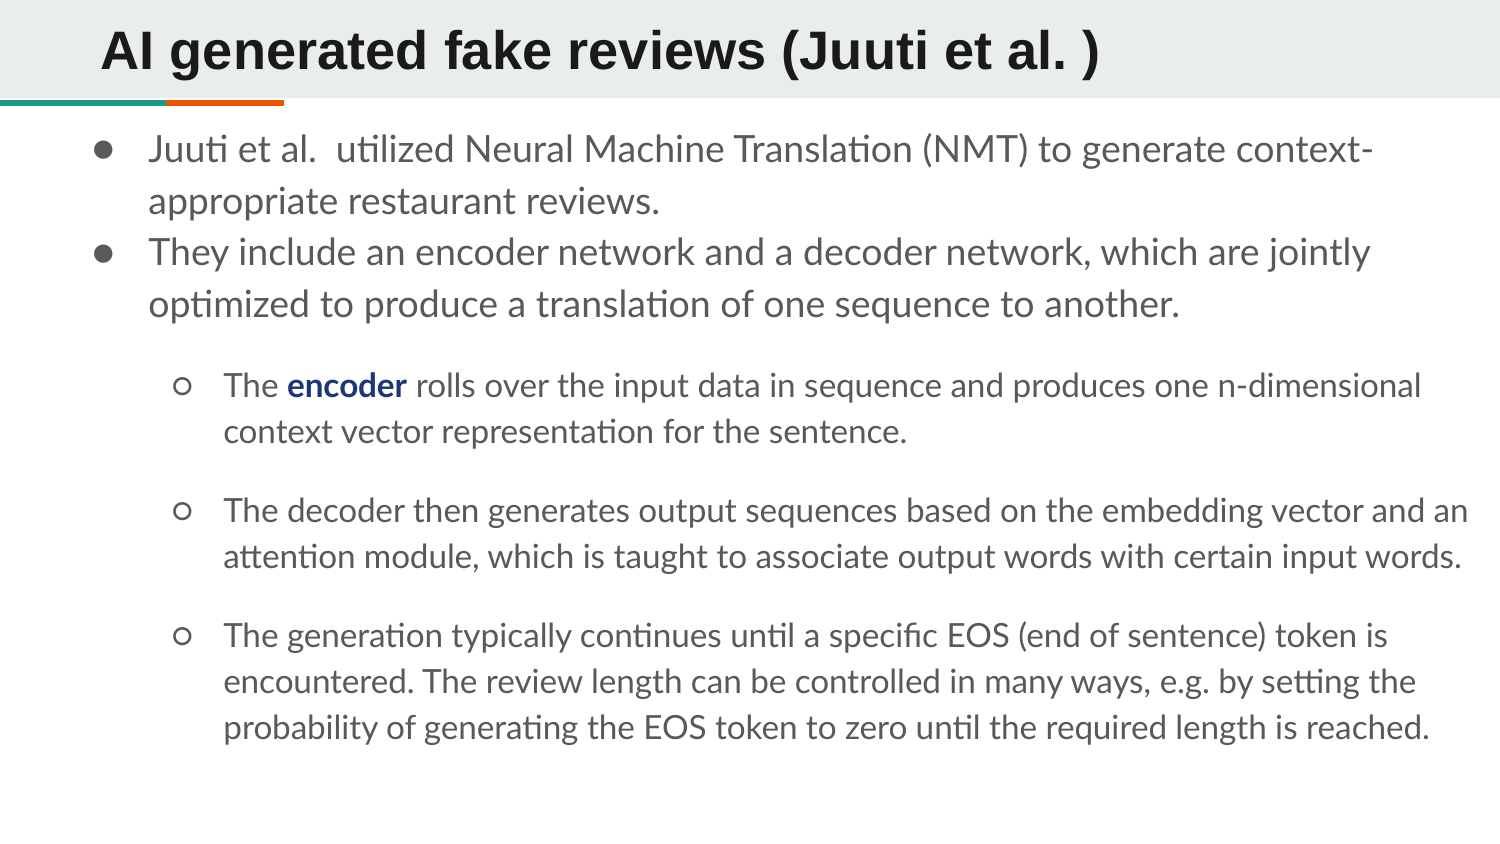

# AI generated fake reviews (Juuti et al. )

Juuti et al.  utilized Neural Machine Translation (NMT) to generate context-appropriate restaurant reviews.
They include an encoder network and a decoder network, which are jointly optimized to produce a translation of one sequence to another.
The encoder rolls over the input data in sequence and produces one n-dimensional context vector representation for the sentence.
The decoder then generates output sequences based on the embedding vector and an attention module, which is taught to associate output words with certain input words.
The generation typically continues until a specific EOS (end of sentence) token is encountered. The review length can be controlled in many ways, e.g. by setting the probability of generating the EOS token to zero until the required length is reached.